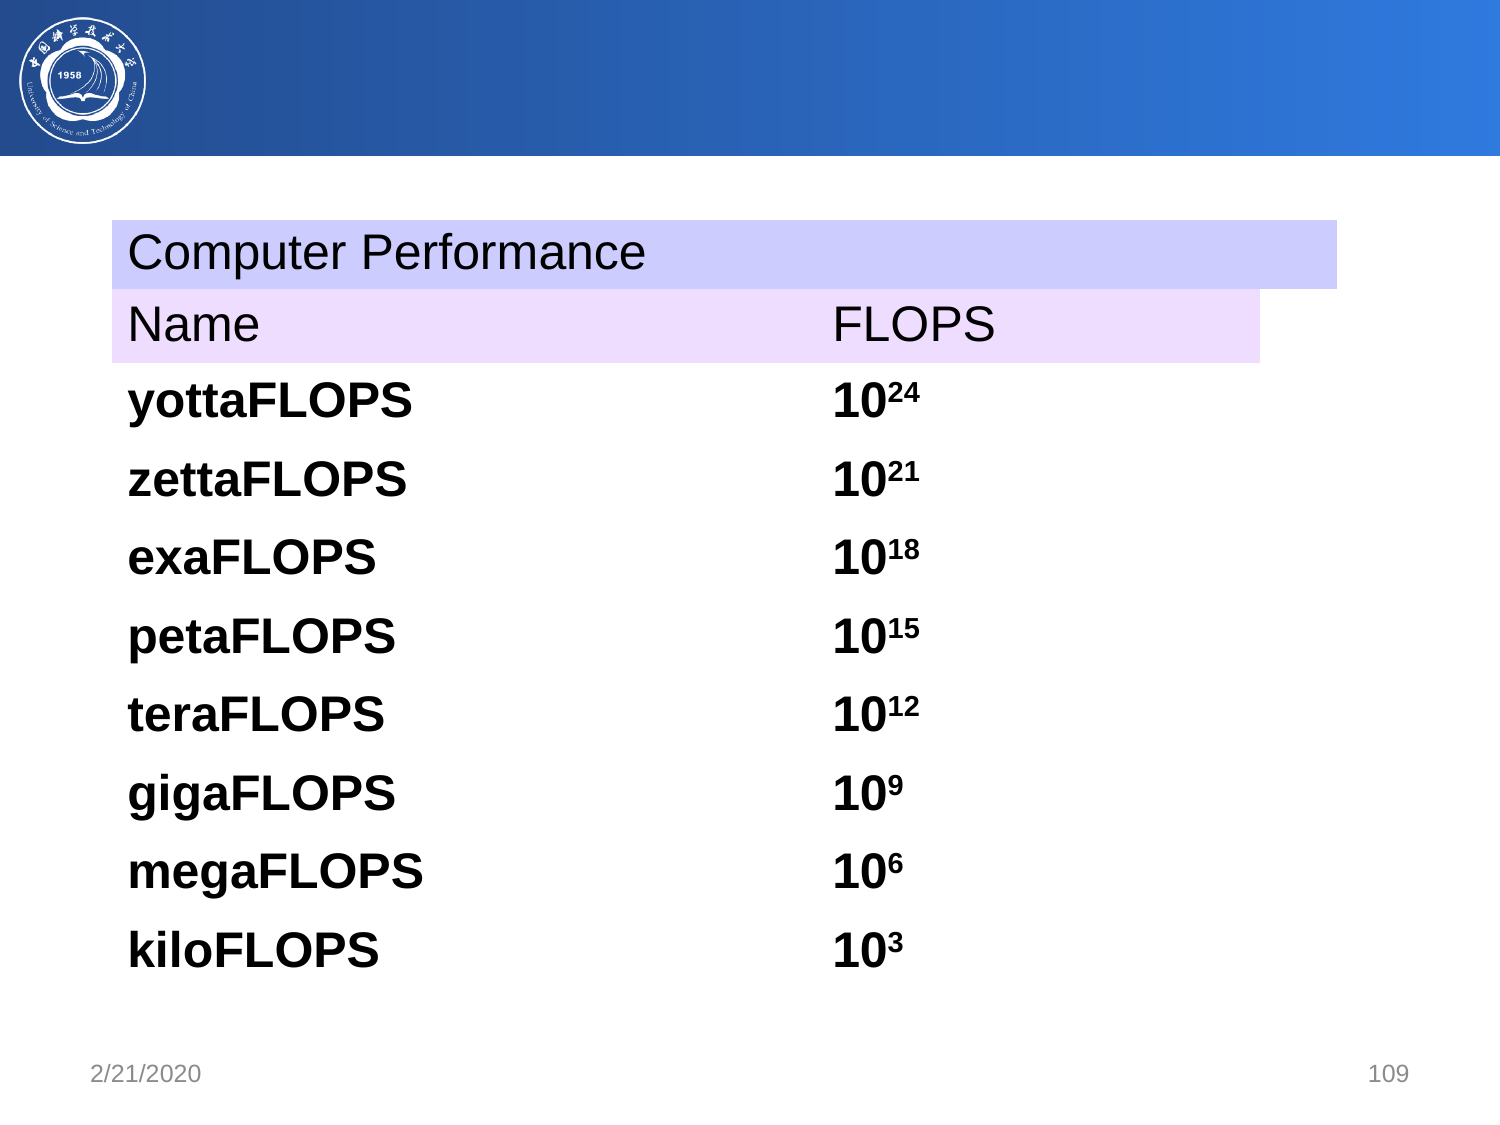

#
| Computer Performance |  |  |
| --- | --- | --- |
| Name | FLOPS |  |
| yottaFLOPS | 1024 |  |
| zettaFLOPS | 1021 |  |
| exaFLOPS | 1018 |  |
| petaFLOPS | 1015 |  |
| teraFLOPS | 1012 |  |
| gigaFLOPS | 109 |  |
| megaFLOPS | 106 |  |
| kiloFLOPS | 103 |  |
2/21/2020
109